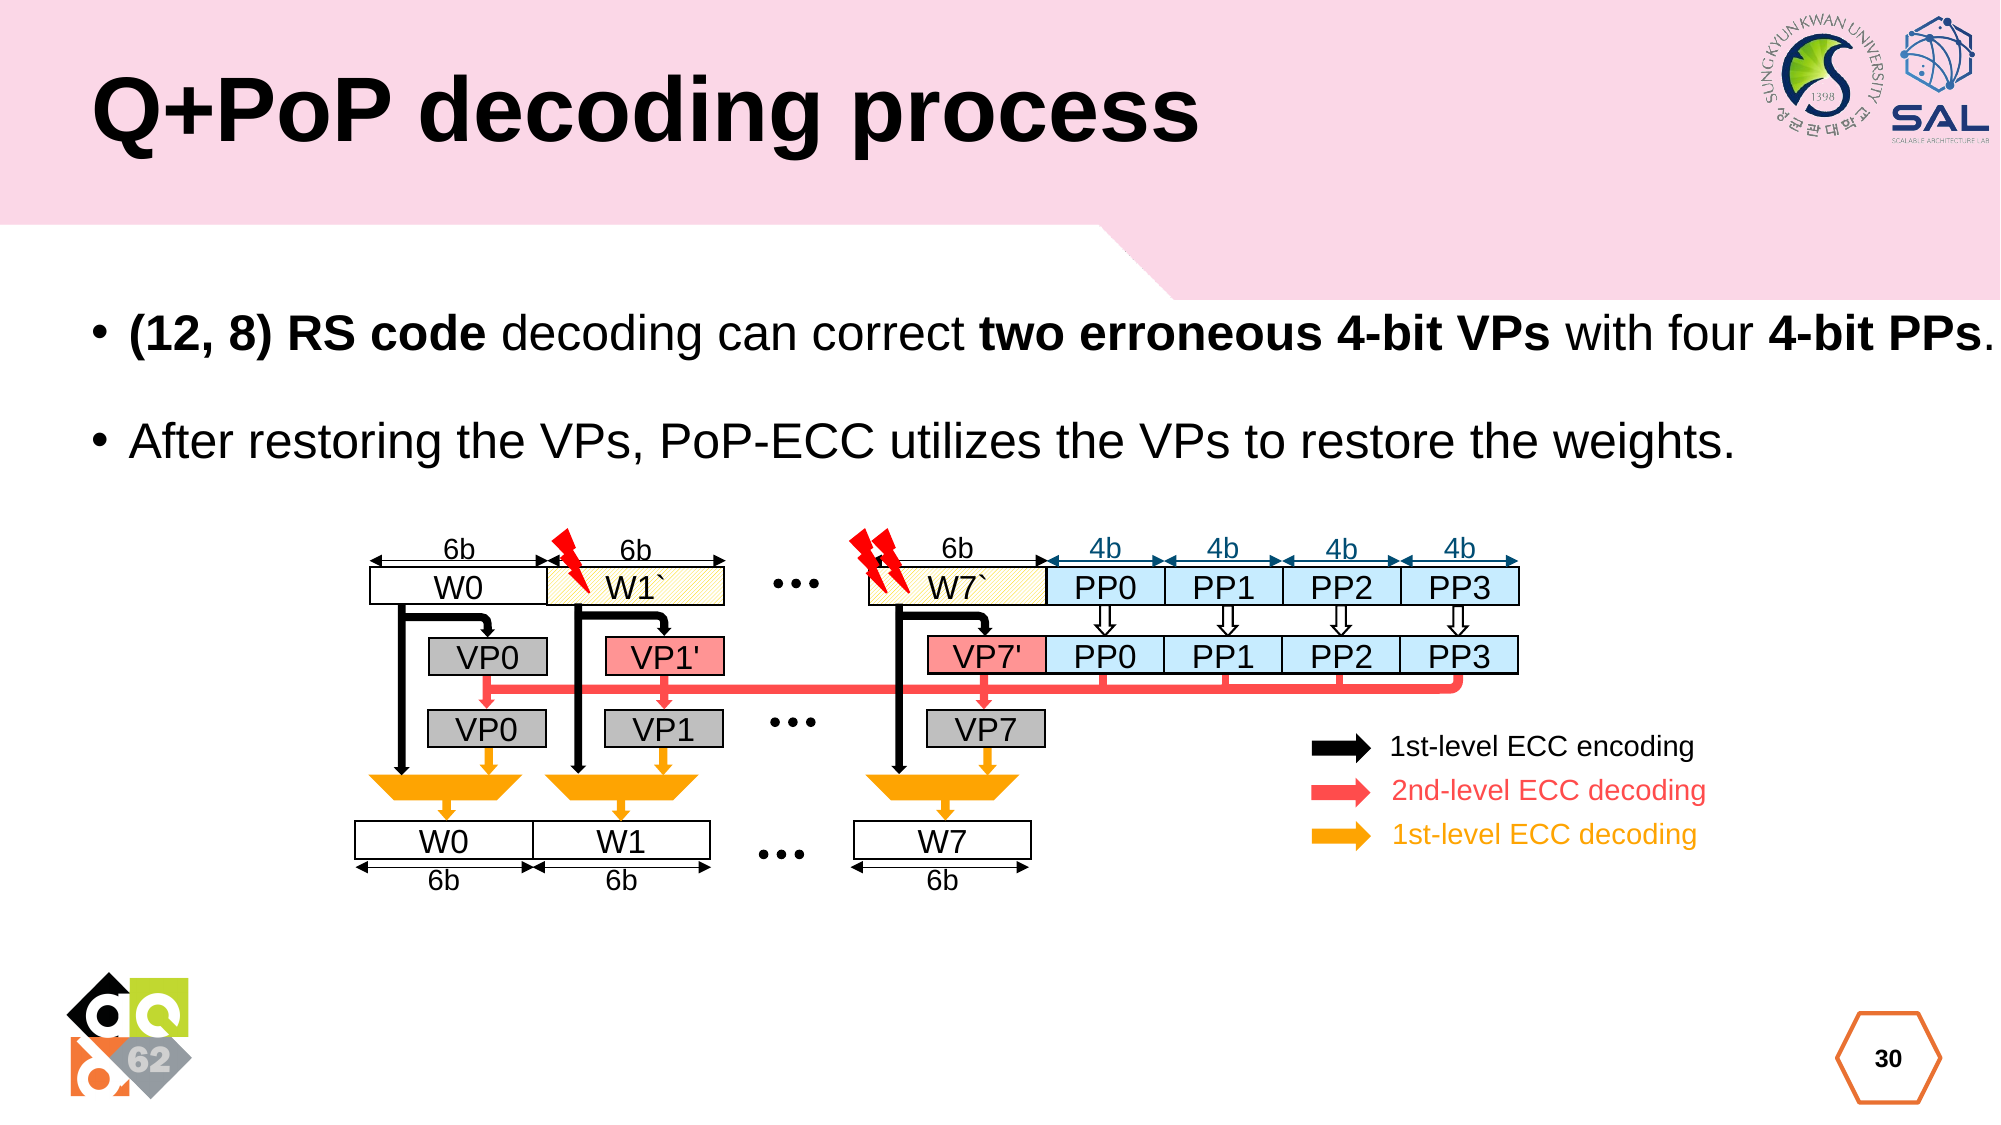

# Q+PoP decoding process

(12, 8) RS code decoding can correct two erroneous 4-bit VPs with four 4-bit PPs.

After restoring the VPs, PoP-ECC utilizes the VPs to restore the weights.

6b
4b
4b
4b
6b
W0
4b
6b

W1`
W7`
PP0
PP1
PP2
PP3

VP7'
PP0
PP1
PP2
PP3
VP1'
VP0

VP0
VP1
VP7

1st-level ECC encoding

2nd-level ECC decoding

1st-level ECC decoding
W0
W1
W7

6b
6b
6b
30